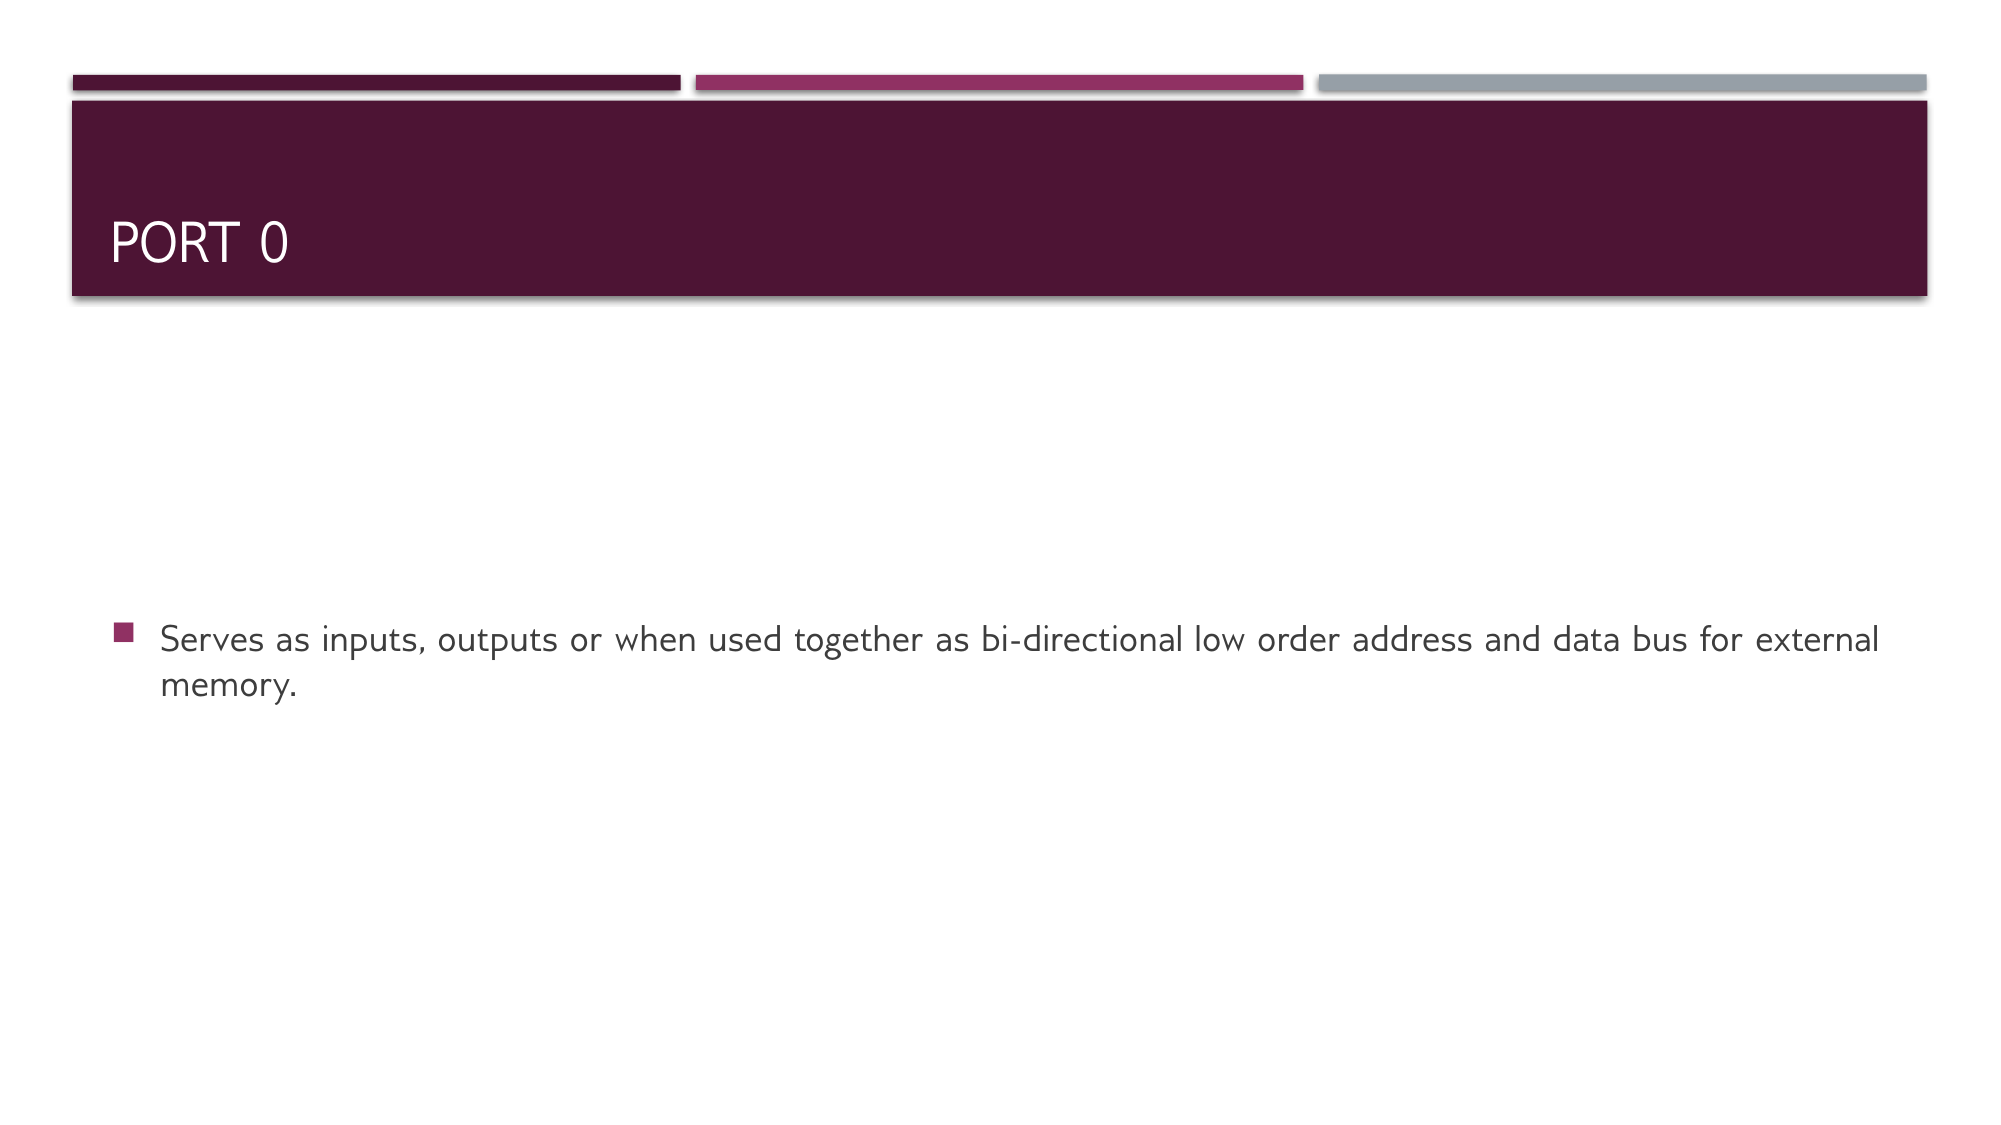

# Port 0
Serves as inputs, outputs or when used together as bi-directional low order address and data bus for external memory.